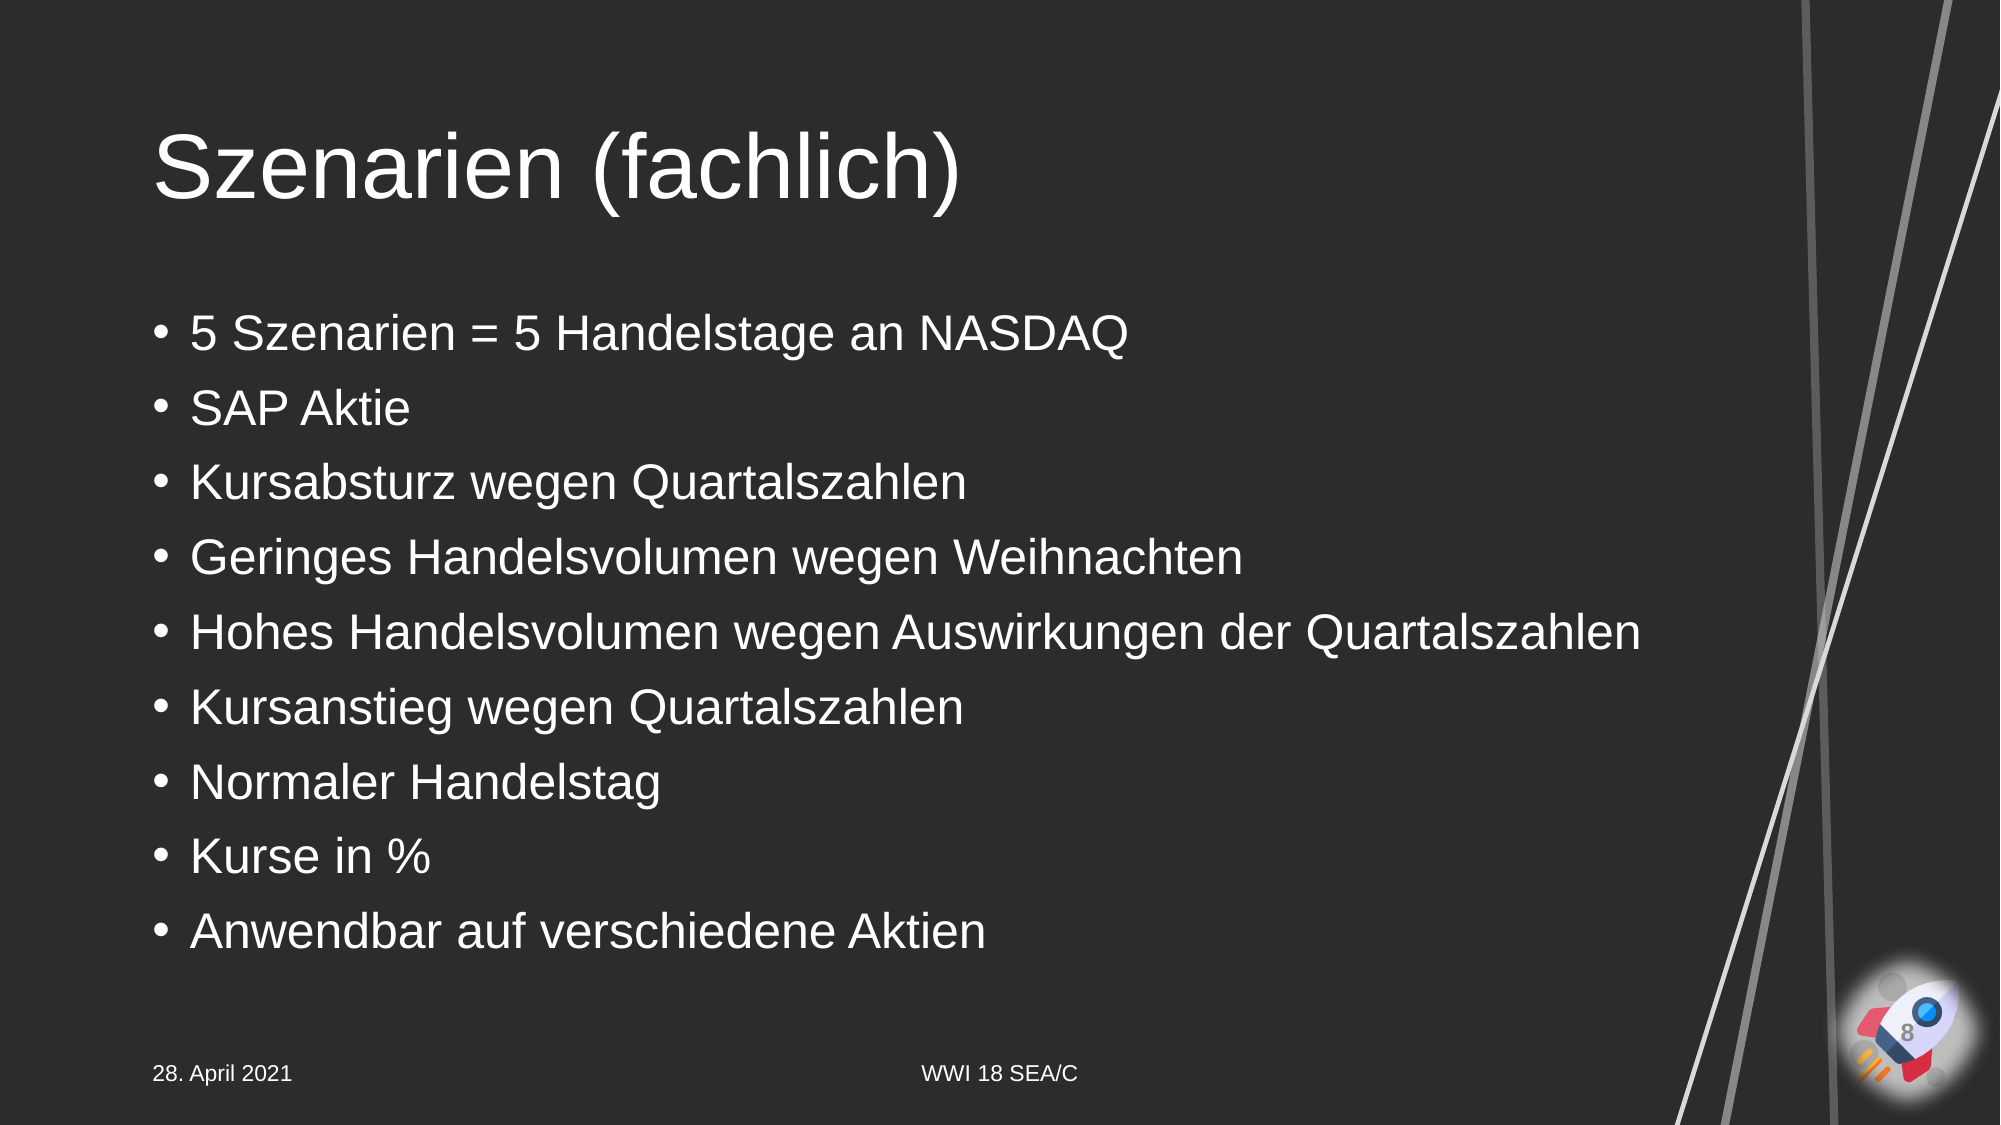

# Szenarien (fachlich)
5 Szenarien = 5 Handelstage an NASDAQ
SAP Aktie
Kursabsturz wegen Quartalszahlen
Geringes Handelsvolumen wegen Weihnachten
Hohes Handelsvolumen wegen Auswirkungen der Quartalszahlen
Kursanstieg wegen Quartalszahlen
Normaler Handelstag
Kurse in %
Anwendbar auf verschiedene Aktien
8
28. April 2021
WWI 18 SEA/C